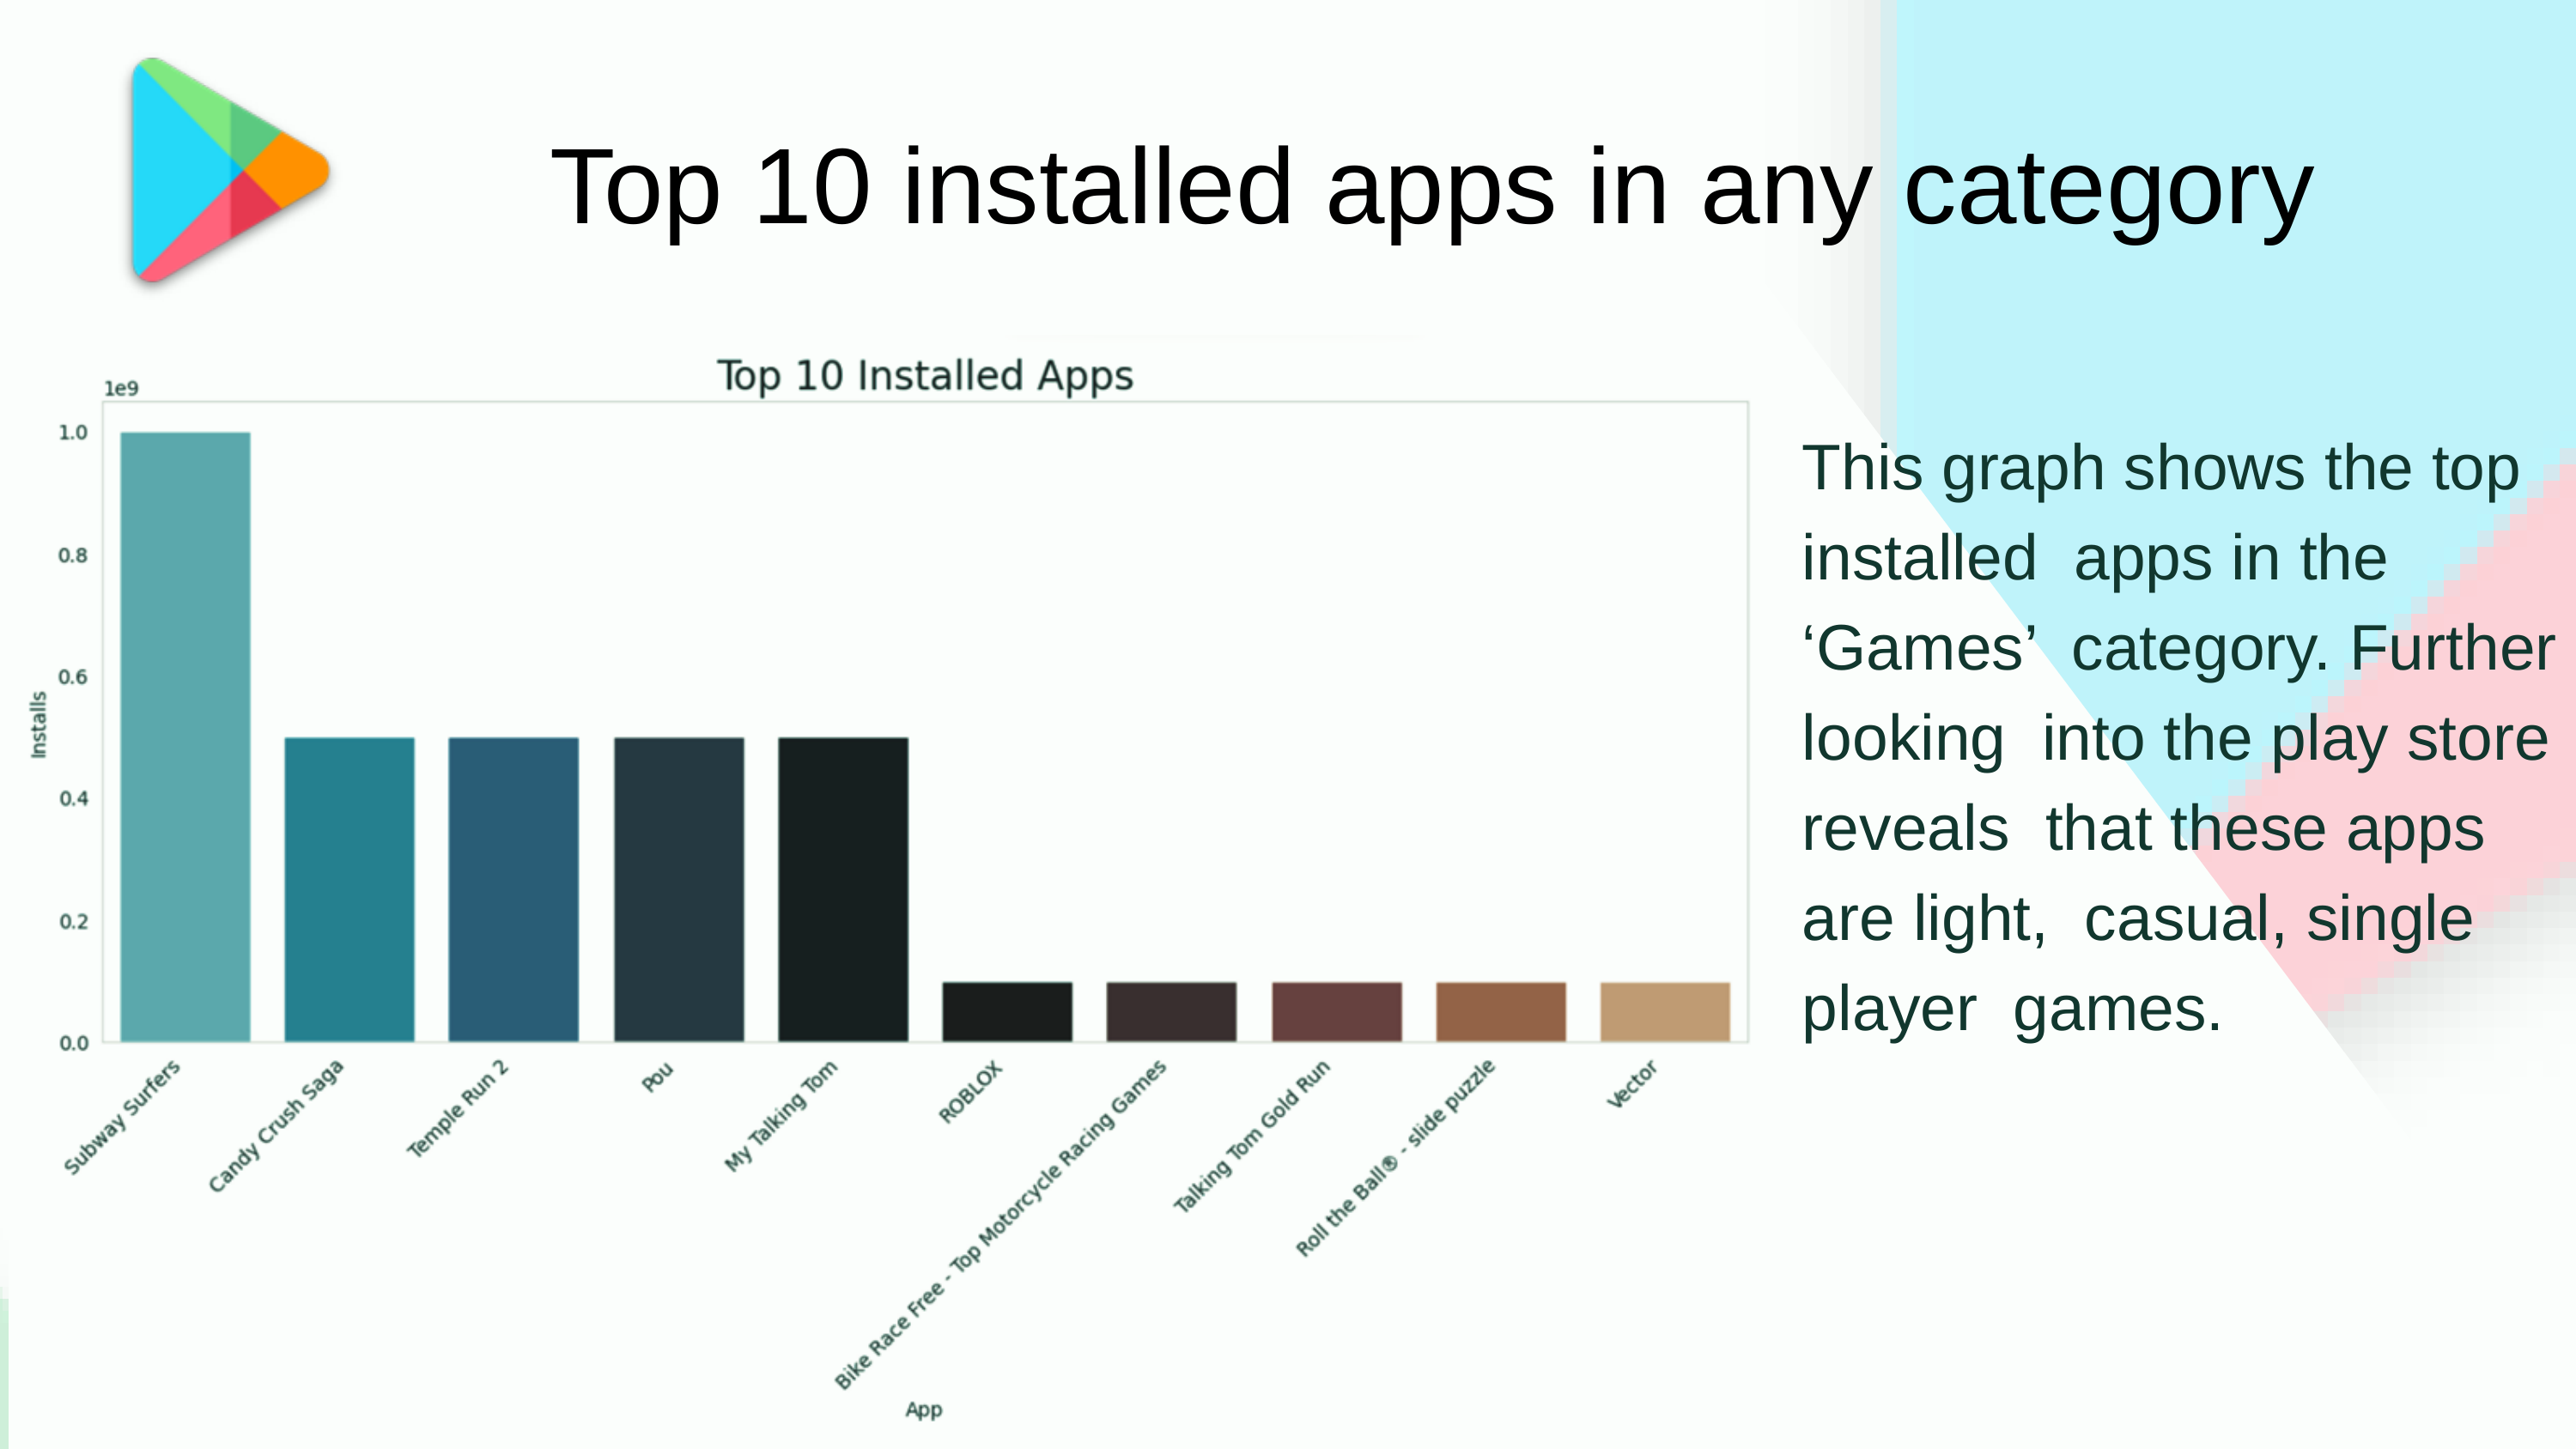

Top 10 installed apps in any category

This graph shows the top installed  apps in the ‘Games’  category. Further looking  into the play store reveals  that these apps are light,  casual, single player  games.